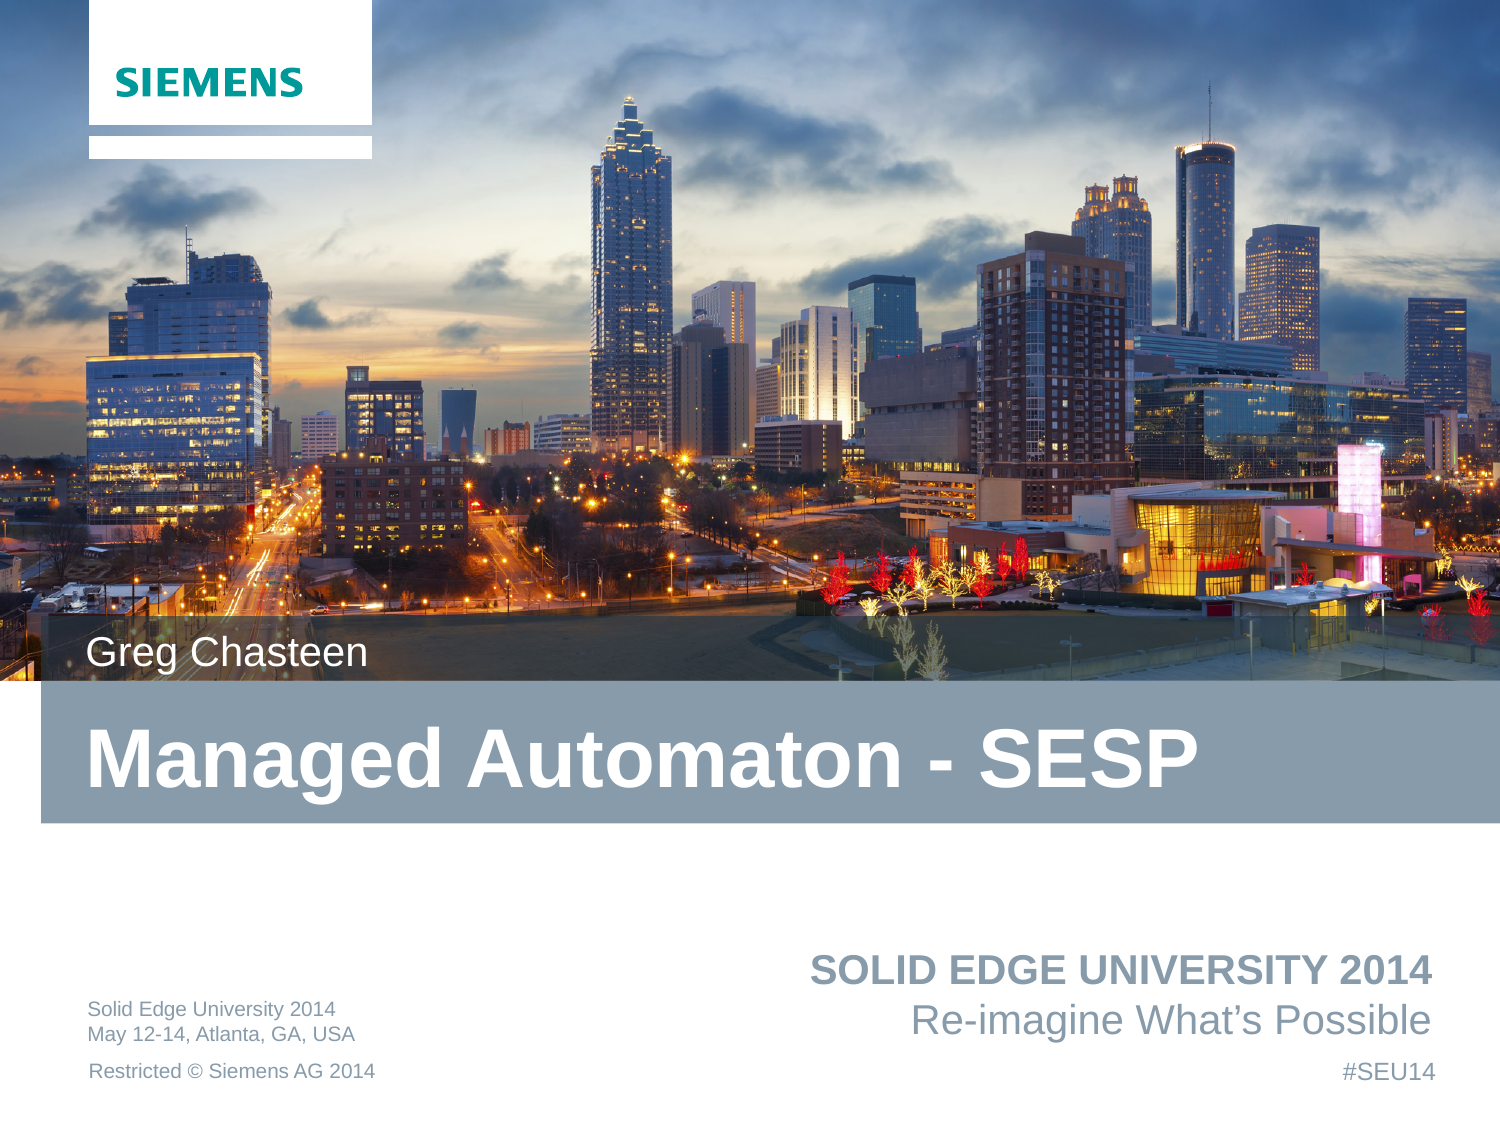

Greg Chasteen
# Managed Automaton - SESP